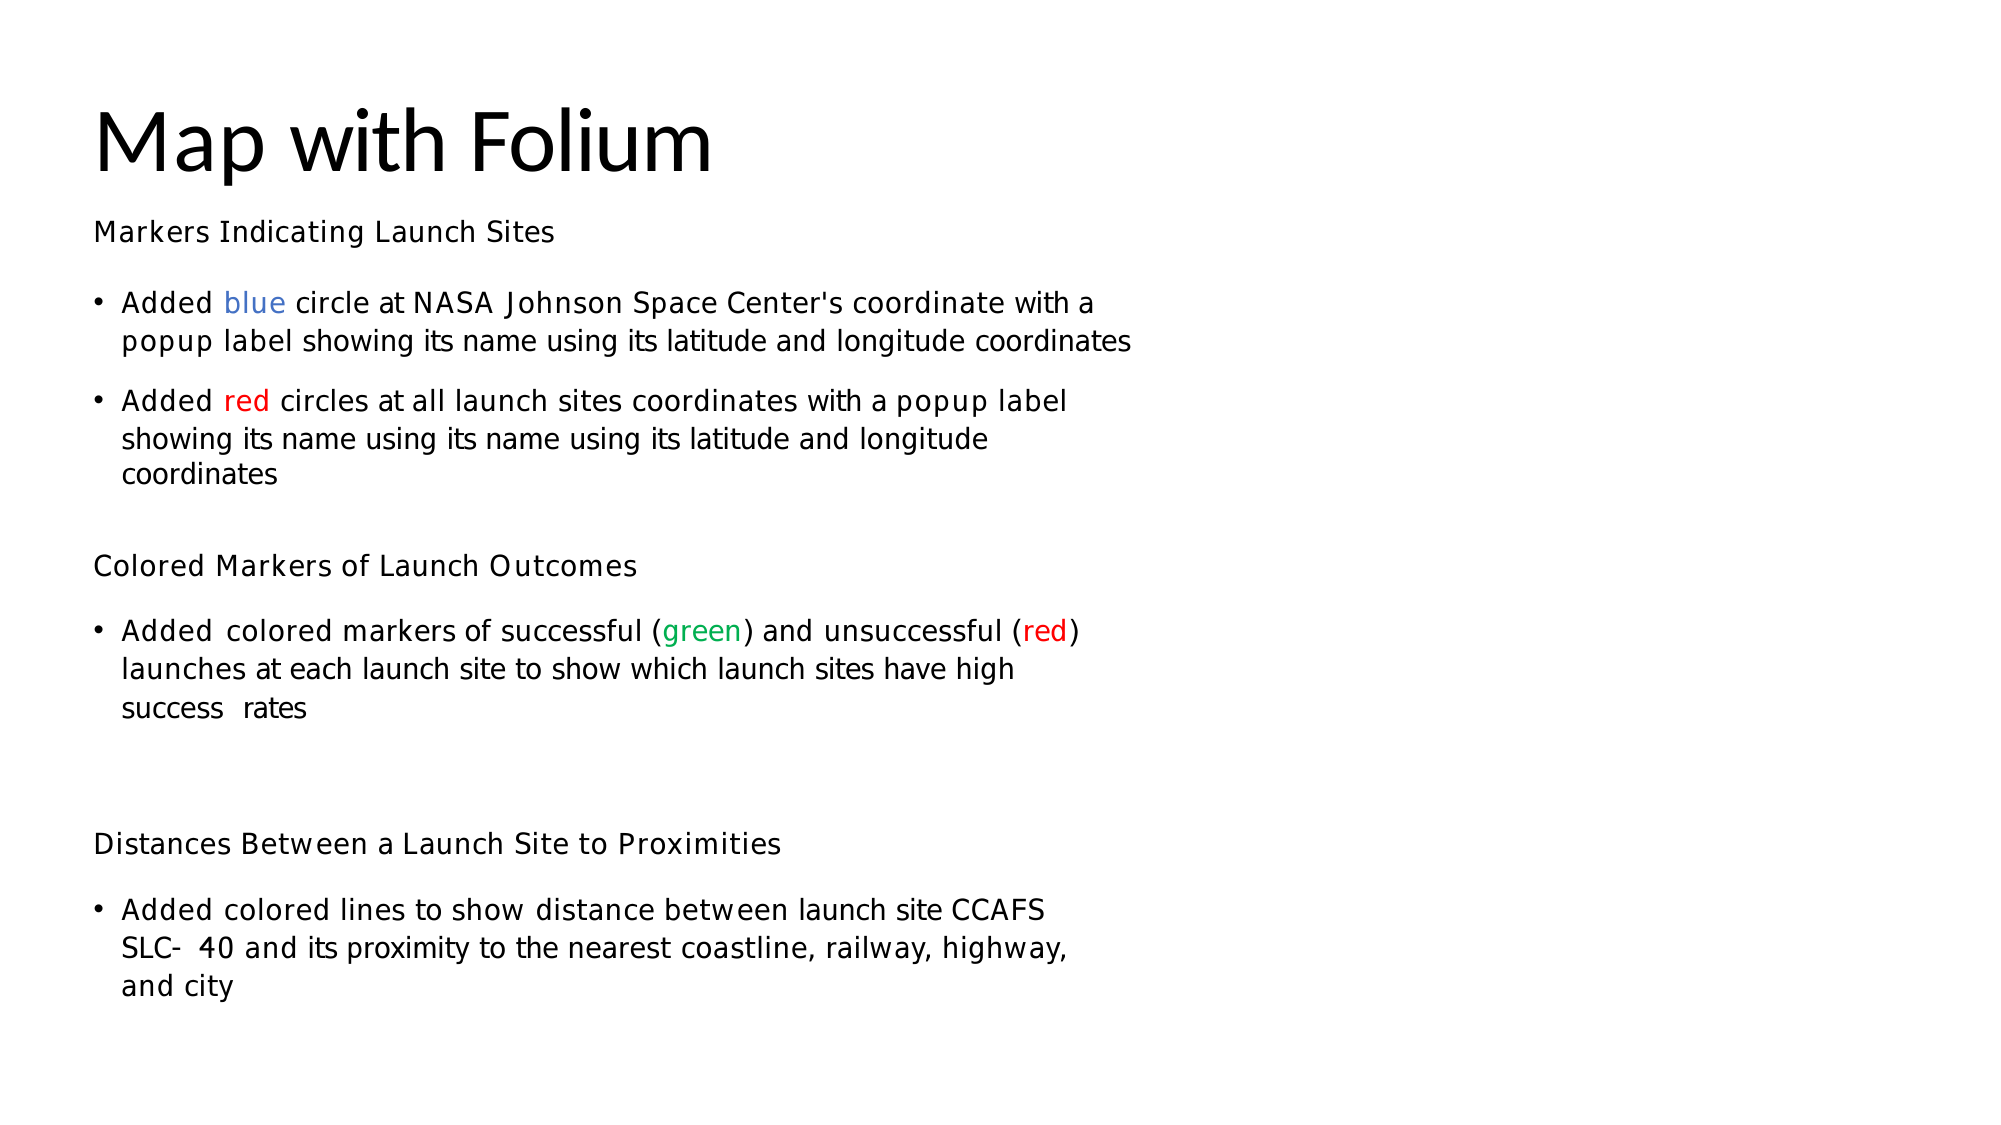

# Map with Folium
Markers Indicating Launch Sites

Added blue circle at NASA Johnson Space Center's coordinate with a
popup label showing its name using its latitude and longitude coordinates
Added red circles at all launch sites coordinates with a popup label
showing its name using its name using its latitude and longitude coordinates
Colored Markers of Launch Outcomes
Added colored markers of successful (green) and unsuccessful (red)  launches at each launch site to show which launch sites have high success  rates
Distances Between a Launch Site to Proximities
Added colored lines to show distance between launch site CCAFS SLC-  40 and its proximity to the nearest coastline, railway, highway, and city